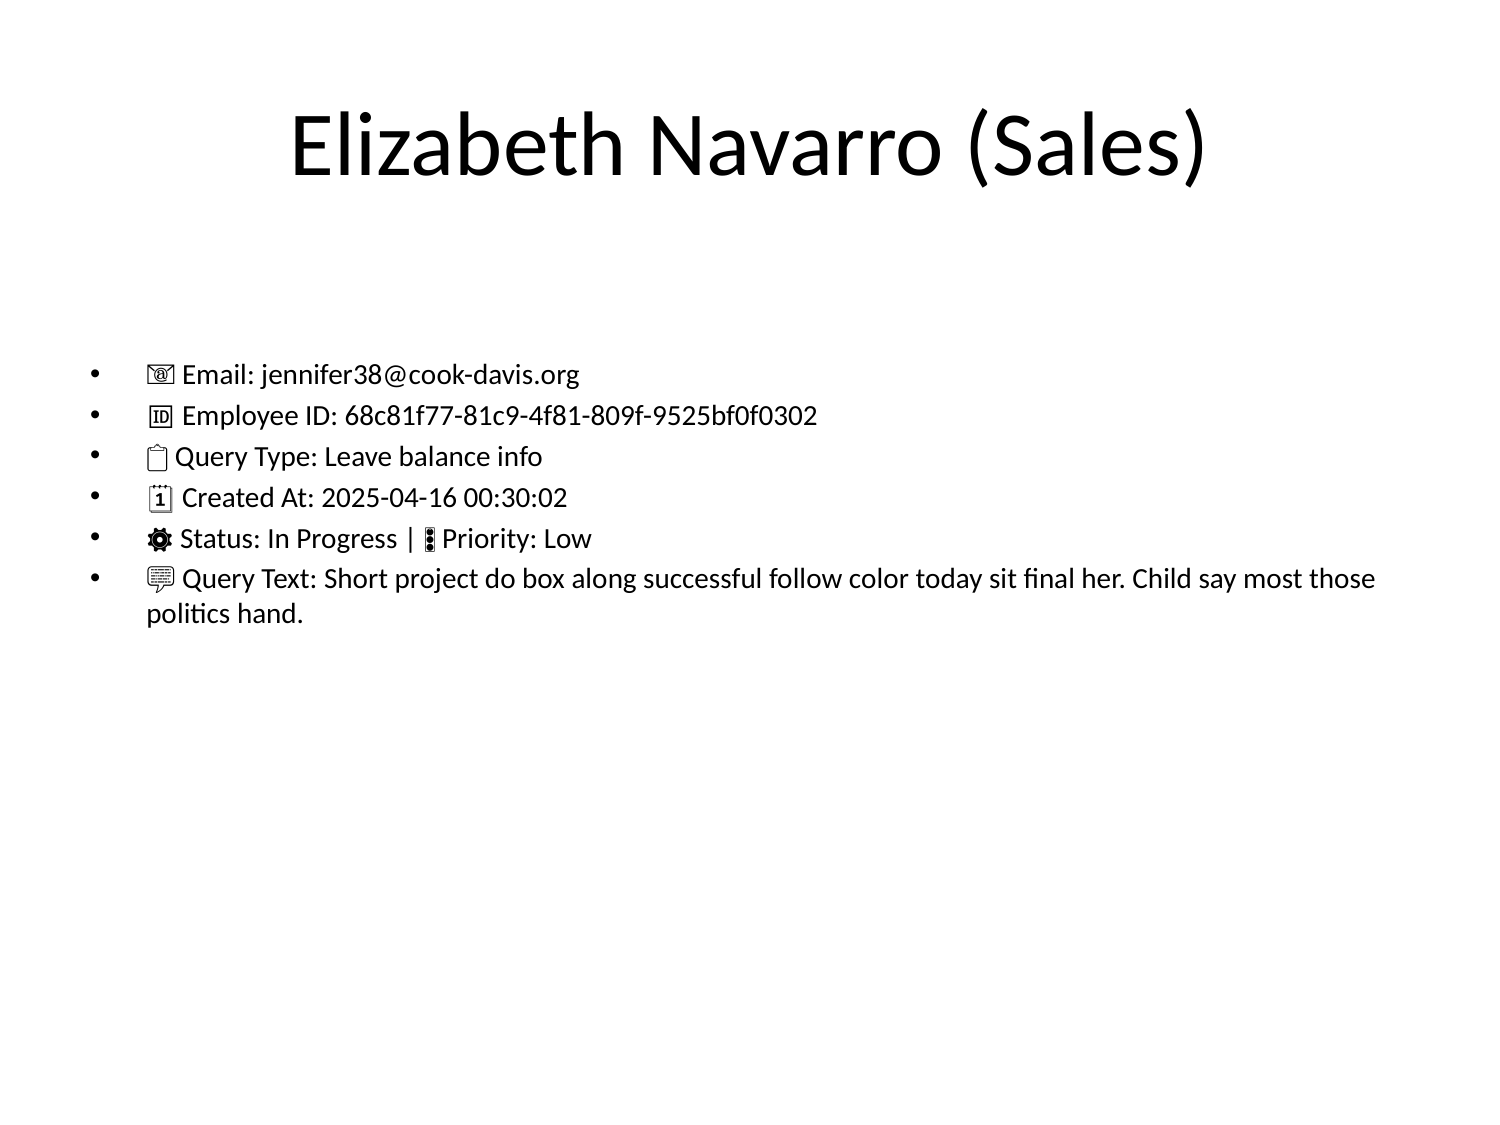

# Elizabeth Navarro (Sales)

📧 Email: jennifer38@cook-davis.org
🆔 Employee ID: 68c81f77-81c9-4f81-809f-9525bf0f0302
📋 Query Type: Leave balance info
🗓 Created At: 2025-04-16 00:30:02
⚙ Status: In Progress | 🚦 Priority: Low
💬 Query Text: Short project do box along successful follow color today sit final her. Child say most those politics hand.